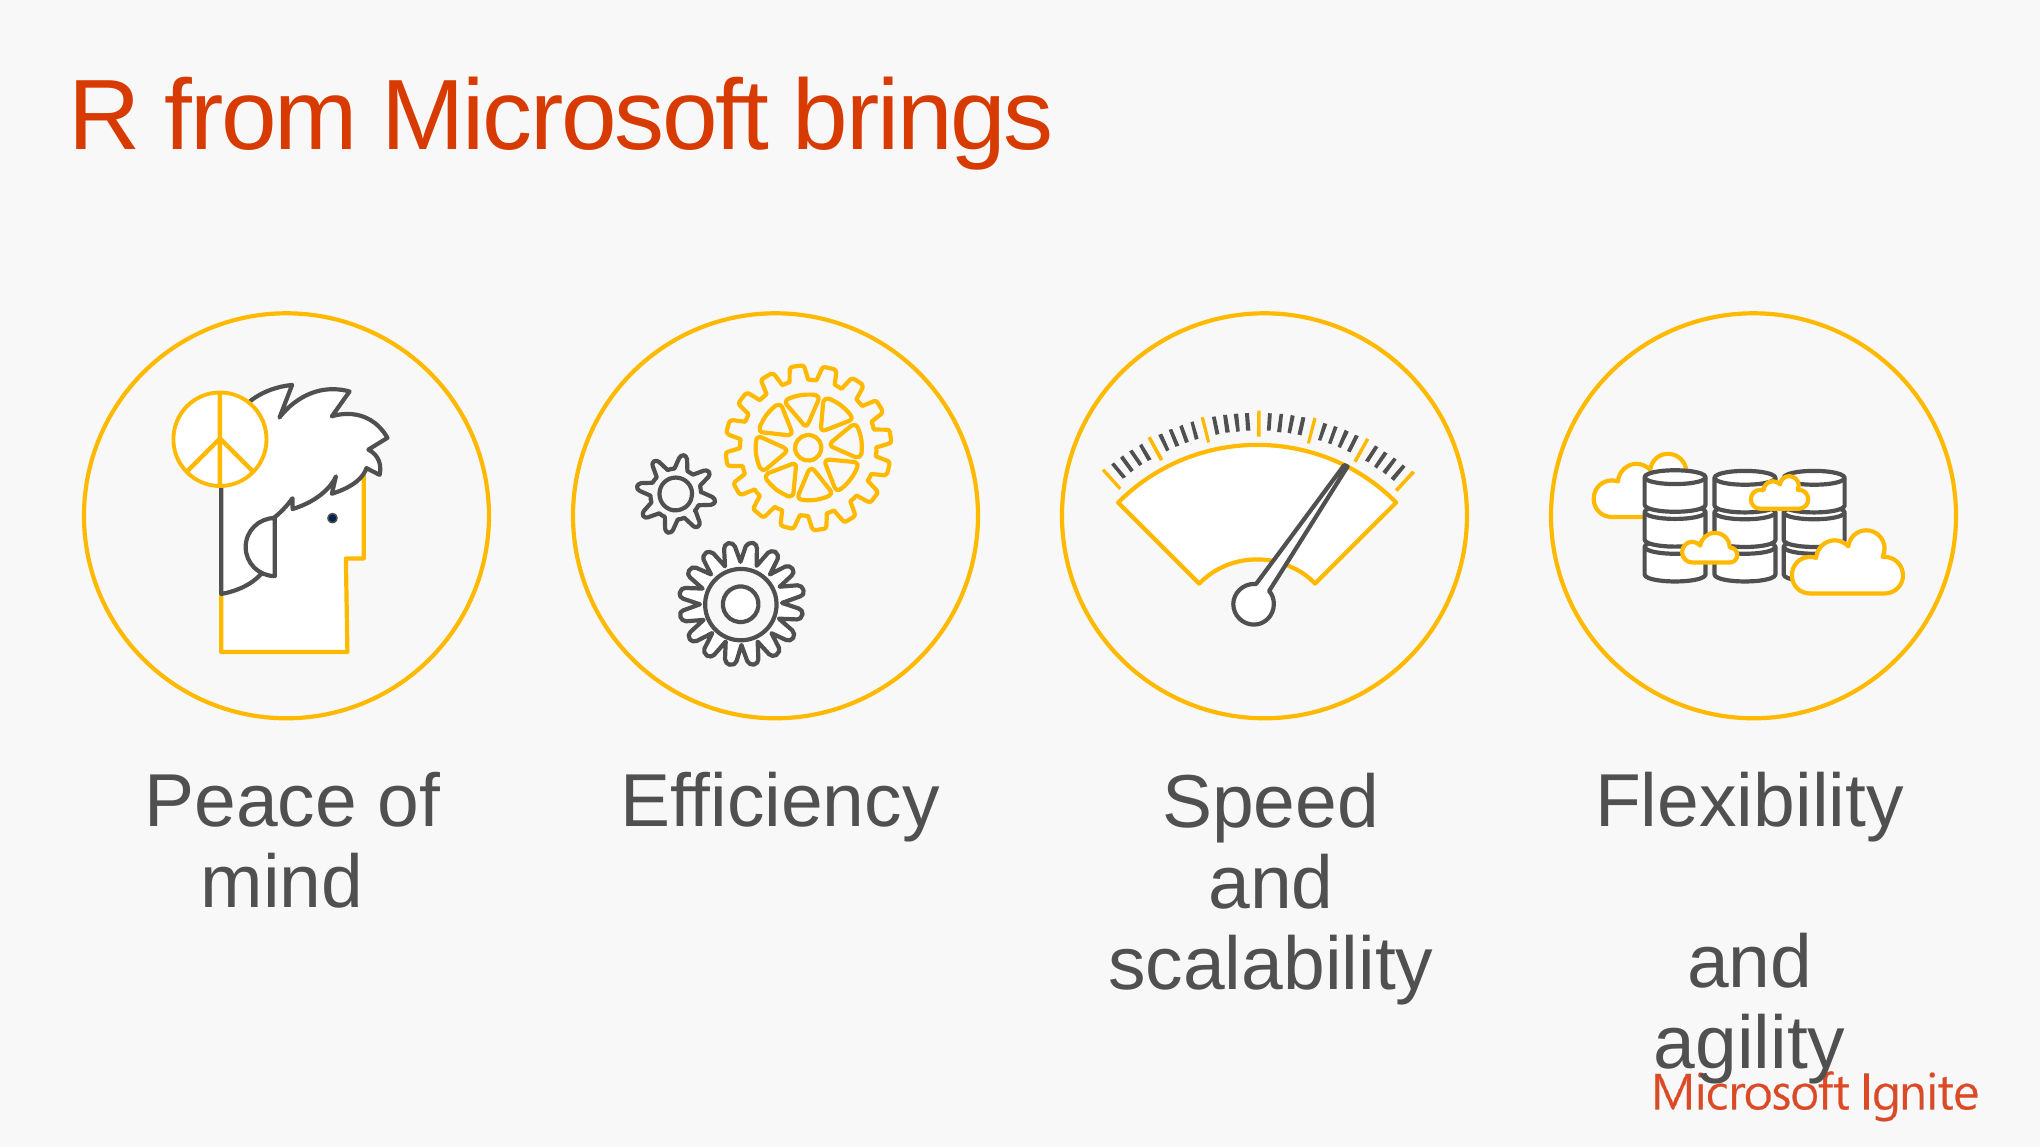

# R from Microsoft brings

Efficiency
Flexibility
and agility
Peace of mind
Speed and scalability